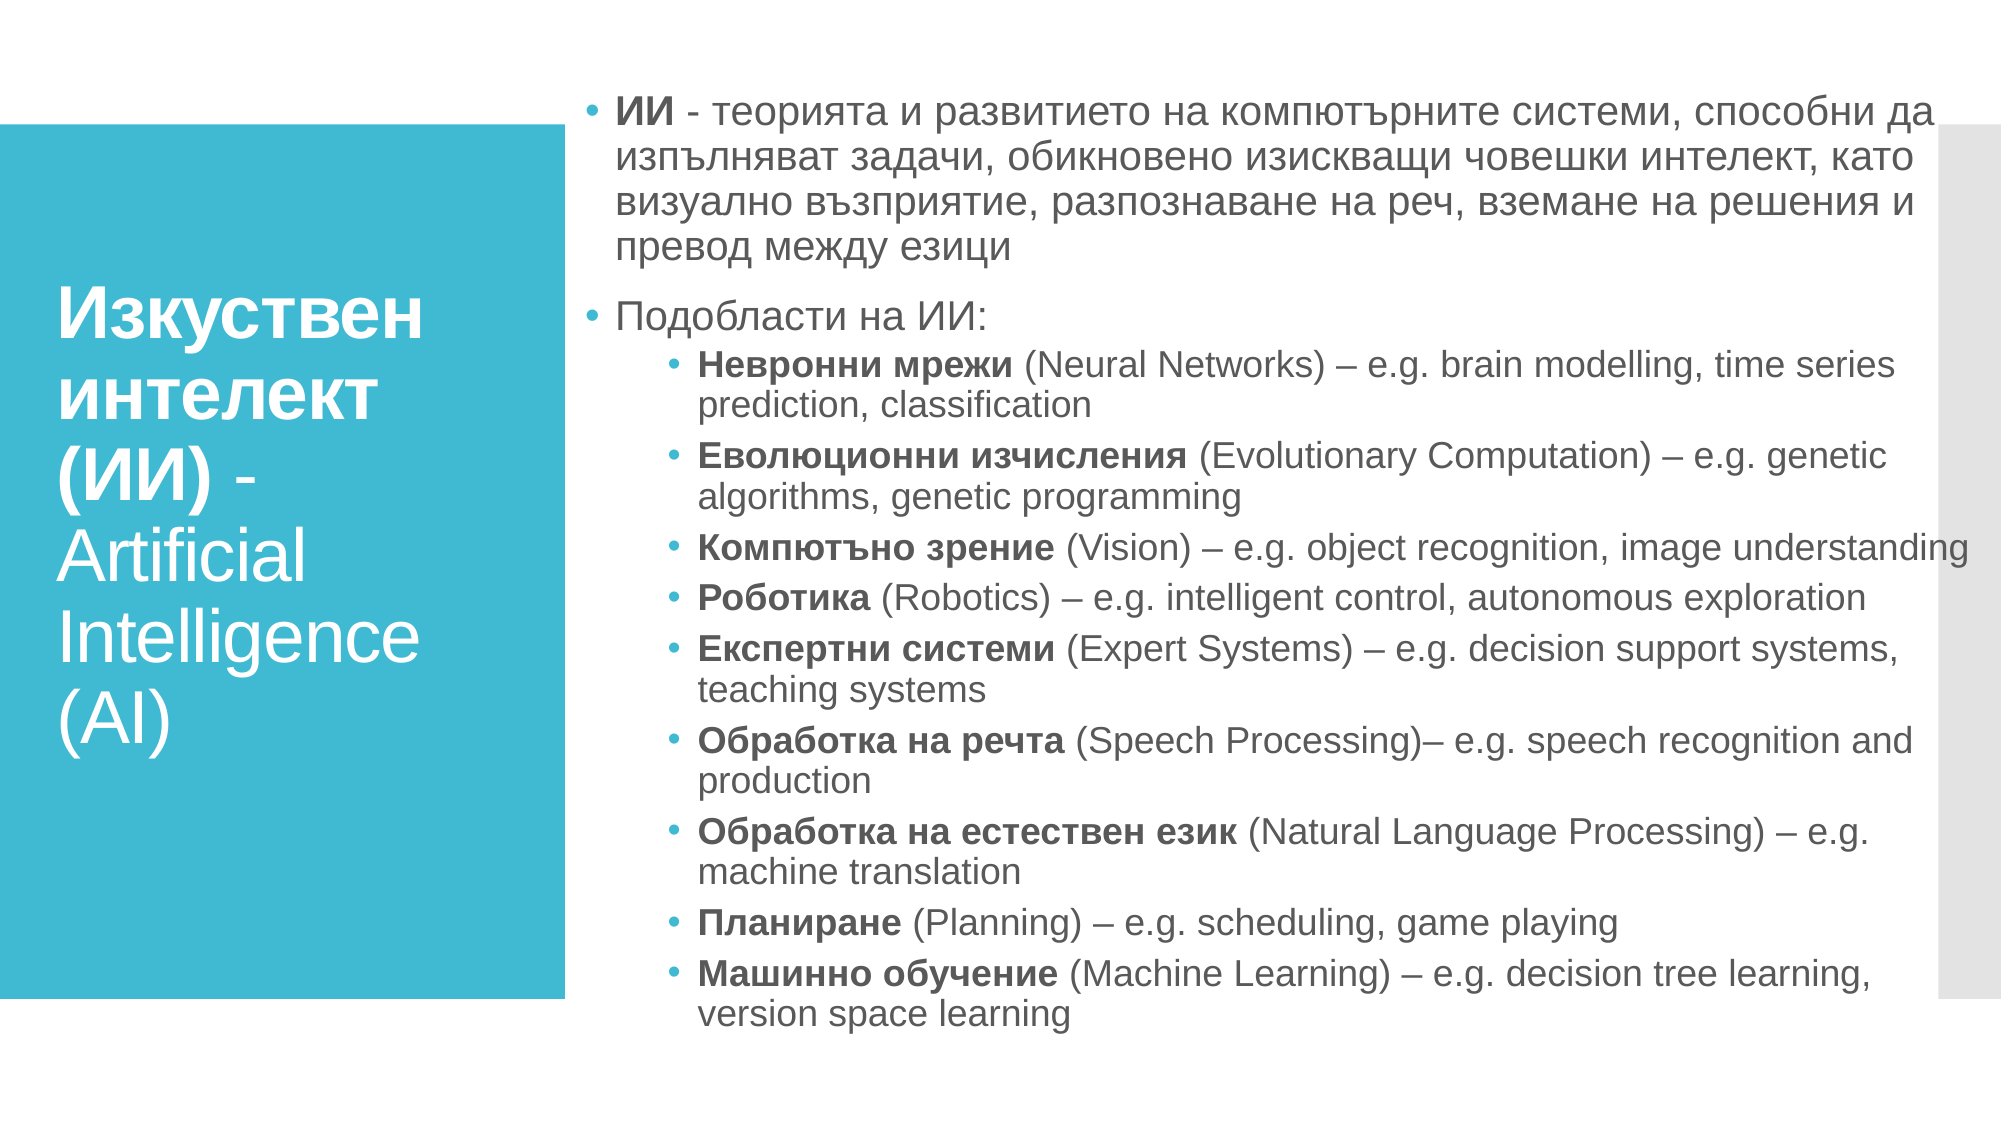

ИИ - теорията и развитието на компютърните системи, способни да изпълняват задачи, обикновено изискващи човешки интелект, като визуално възприятие, разпознаване на реч, вземане на решения и превод между езици
Подобласти на ИИ:
Невронни мрежи (Neural Networks) – e.g. brain modelling, time series prediction, classification
Еволюционни изчисления (Evolutionary Computation) – e.g. genetic algorithms, genetic programming
Компютъно зрение (Vision) – e.g. object recognition, image understanding
Роботика (Robotics) – e.g. intelligent control, autonomous exploration
Експертни системи (Expert Systems) – e.g. decision support systems, teaching systems
Обработка на речта (Speech Processing)– e.g. speech recognition and production
Обработка на естествен език (Natural Language Processing) – e.g. machine translation
Планиране (Planning) – e.g. scheduling, game playing
Машинно обучение (Machine Learning) – e.g. decision tree learning, version space learning
# Изкуствен интелект (ИИ) - Artificial Intelligence (AI)